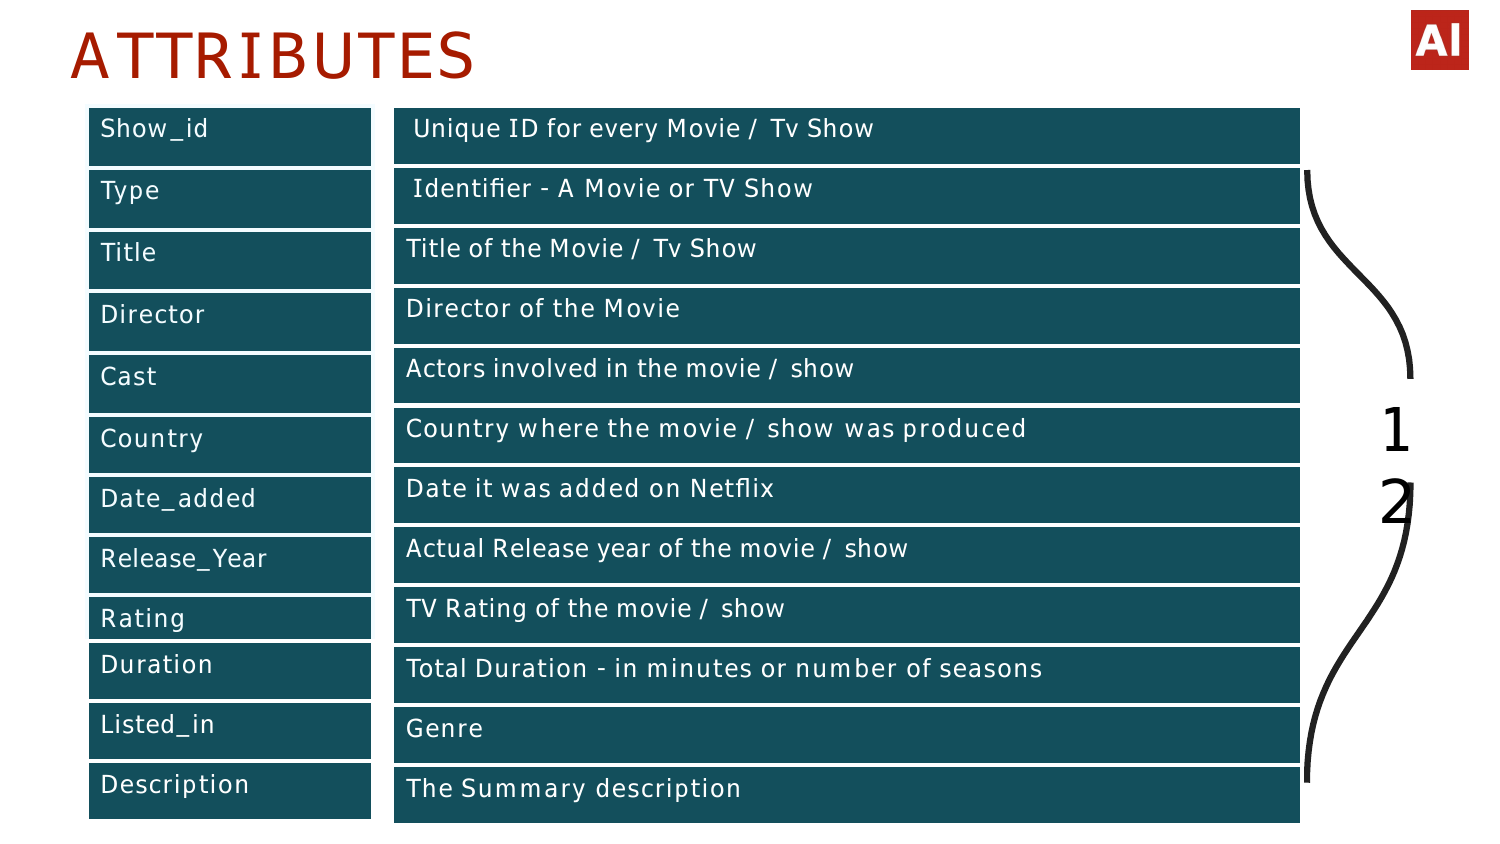

# ATTRIBUTES
| Unique ID for every Movie / Tv Show |
| --- |
| Identiﬁer - A Movie or TV Show |
| Title of the Movie / Tv Show |
| Director of the Movie |
| Actors involved in the movie / show |
| Country where the movie / show was produced |
| Date it was added on Netﬂix |
| Actual Release year of the movie / show |
| TV Rating of the movie / show |
| Total Duration - in minutes or number of seasons |
| Genre |
| The Summary description |
| Show\_id |
| --- |
| Type |
| Title |
| Director |
| Cast |
| Country |
| Date\_added |
| Release\_Year |
| Rating |
| Duration |
| Listed\_in |
| Description |

12